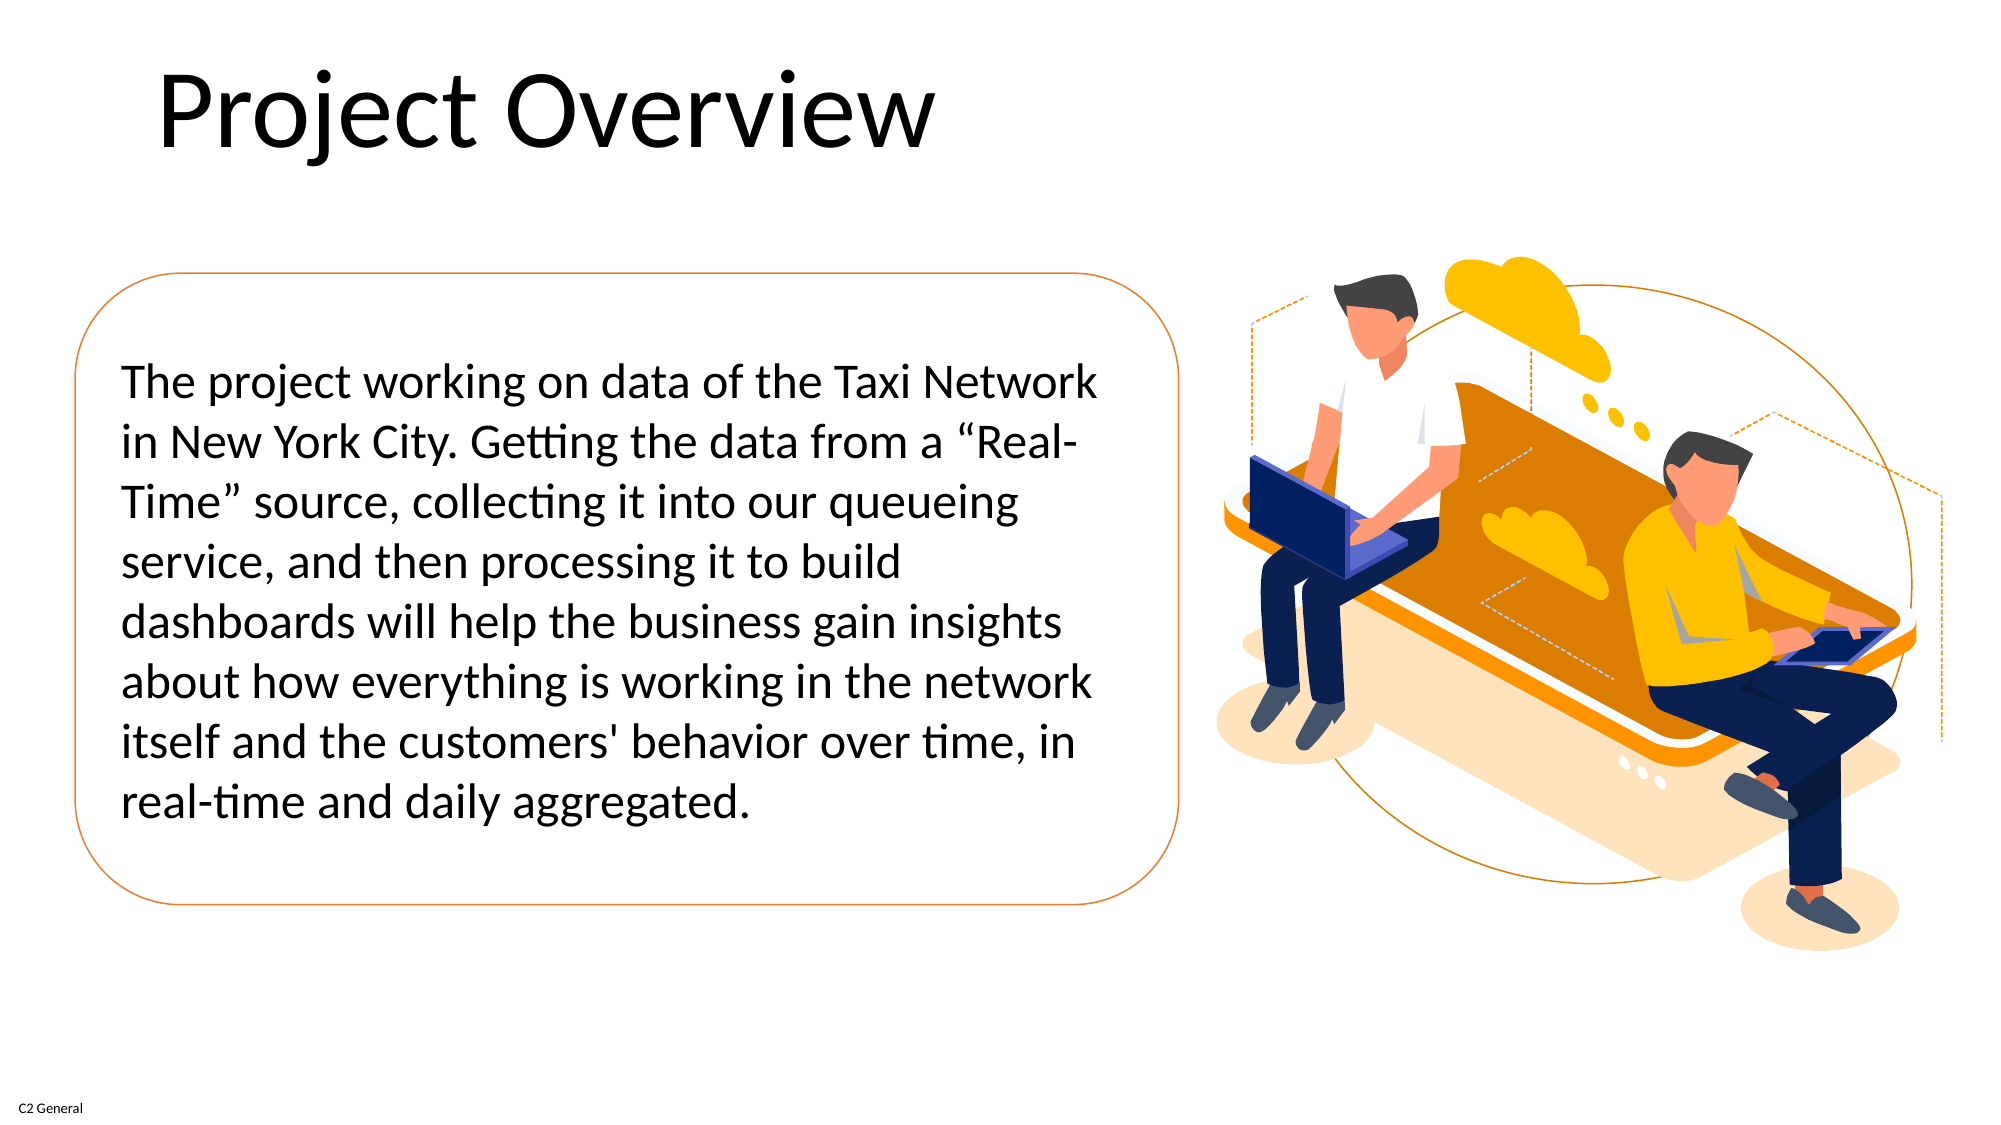

Project Overview

The project working on data of the Taxi Network in New York City. Getting the data from a “Real-Time” source, collecting it into our queueing service, and then processing it to build dashboards will help the business gain insights about how everything is working in the network itself and the customers' behavior over time, in real-time and daily aggregated.